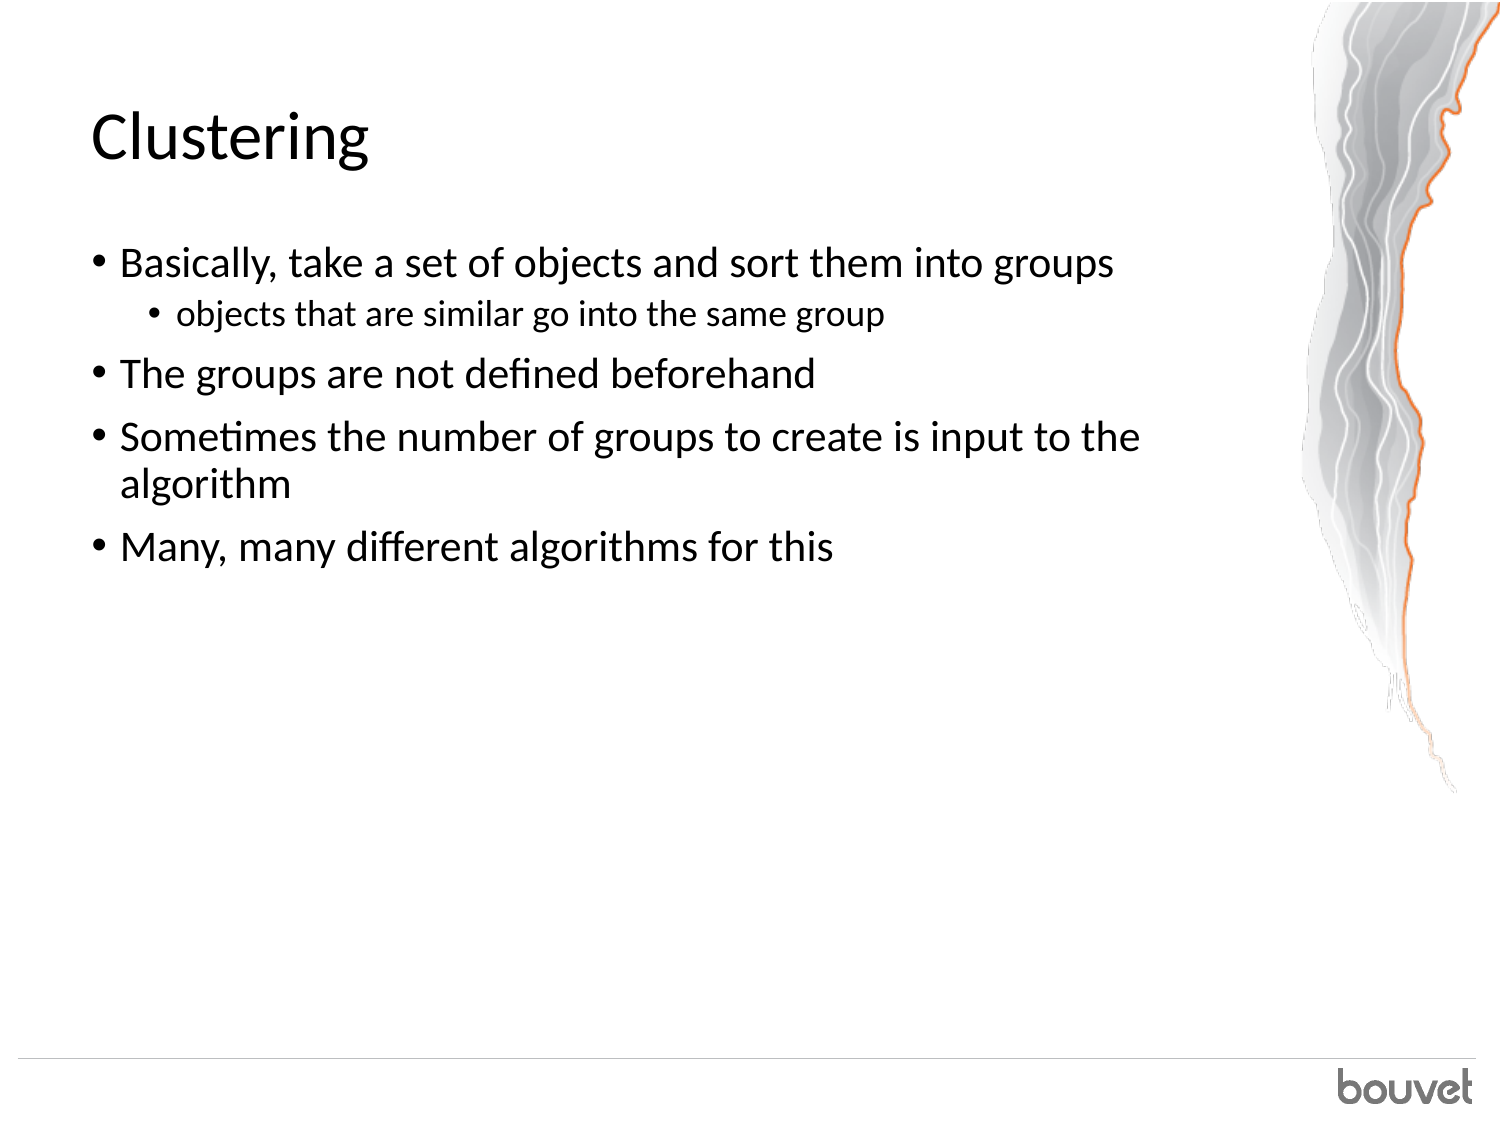

# Clustering
Basically, take a set of objects and sort them into groups
objects that are similar go into the same group
The groups are not defined beforehand
Sometimes the number of groups to create is input to the algorithm
Many, many different algorithms for this